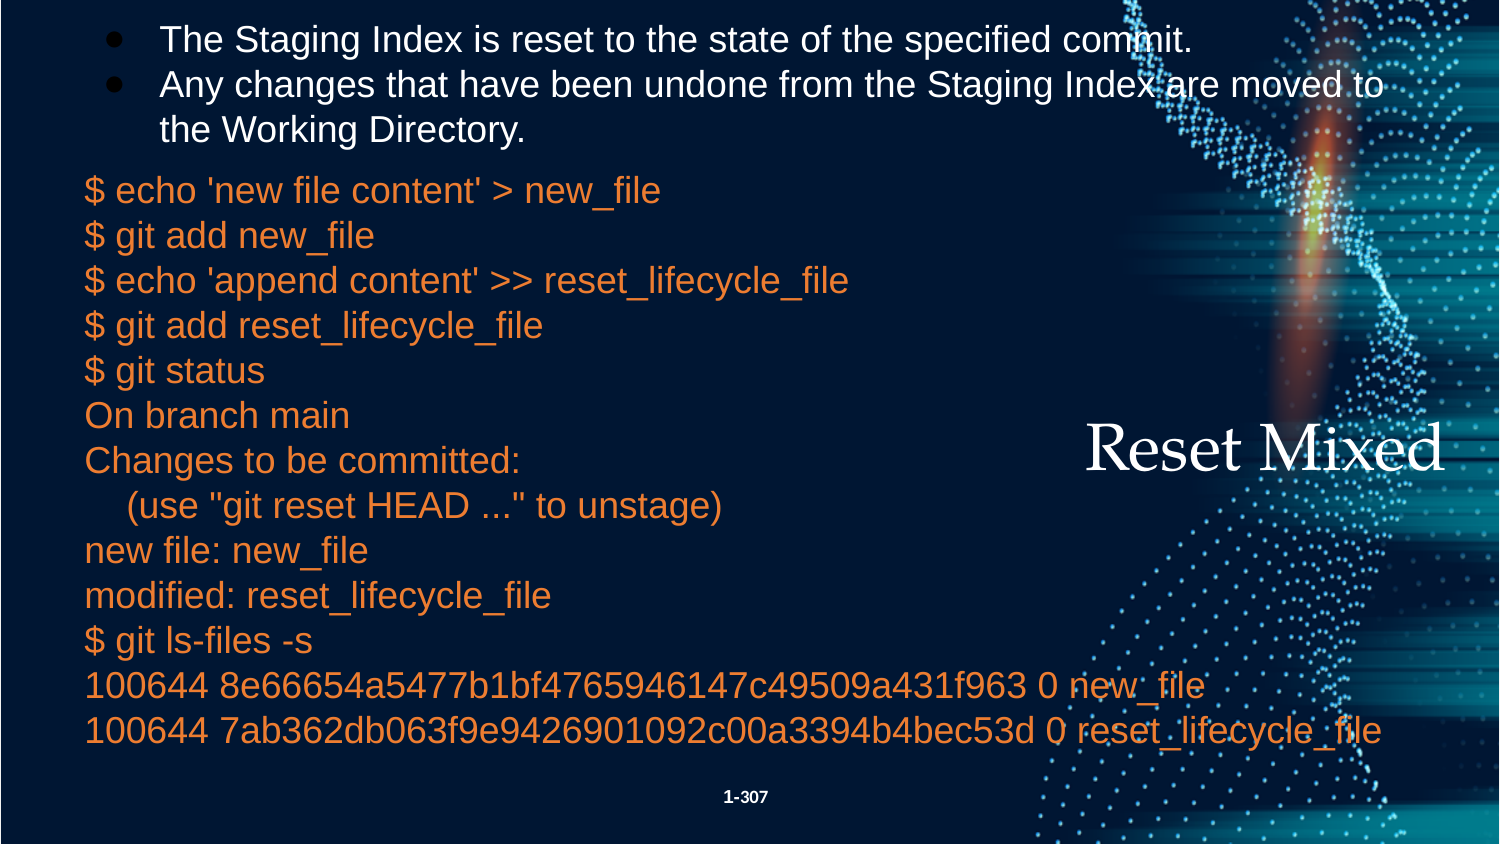

The Staging Index is reset to the state of the specified commit.
Any changes that have been undone from the Staging Index are moved to the Working Directory.
$ echo 'new file content' > new_file
$ git add new_file
$ echo 'append content' >> reset_lifecycle_file
$ git add reset_lifecycle_file
$ git status
On branch main
Changes to be committed:
    (use "git reset HEAD ..." to unstage)
new file: new_file
modified: reset_lifecycle_file
$ git ls-files -s
100644 8e66654a5477b1bf4765946147c49509a431f963 0 new_file
100644 7ab362db063f9e9426901092c00a3394b4bec53d 0 reset_lifecycle_file
Reset Mixed
1-307